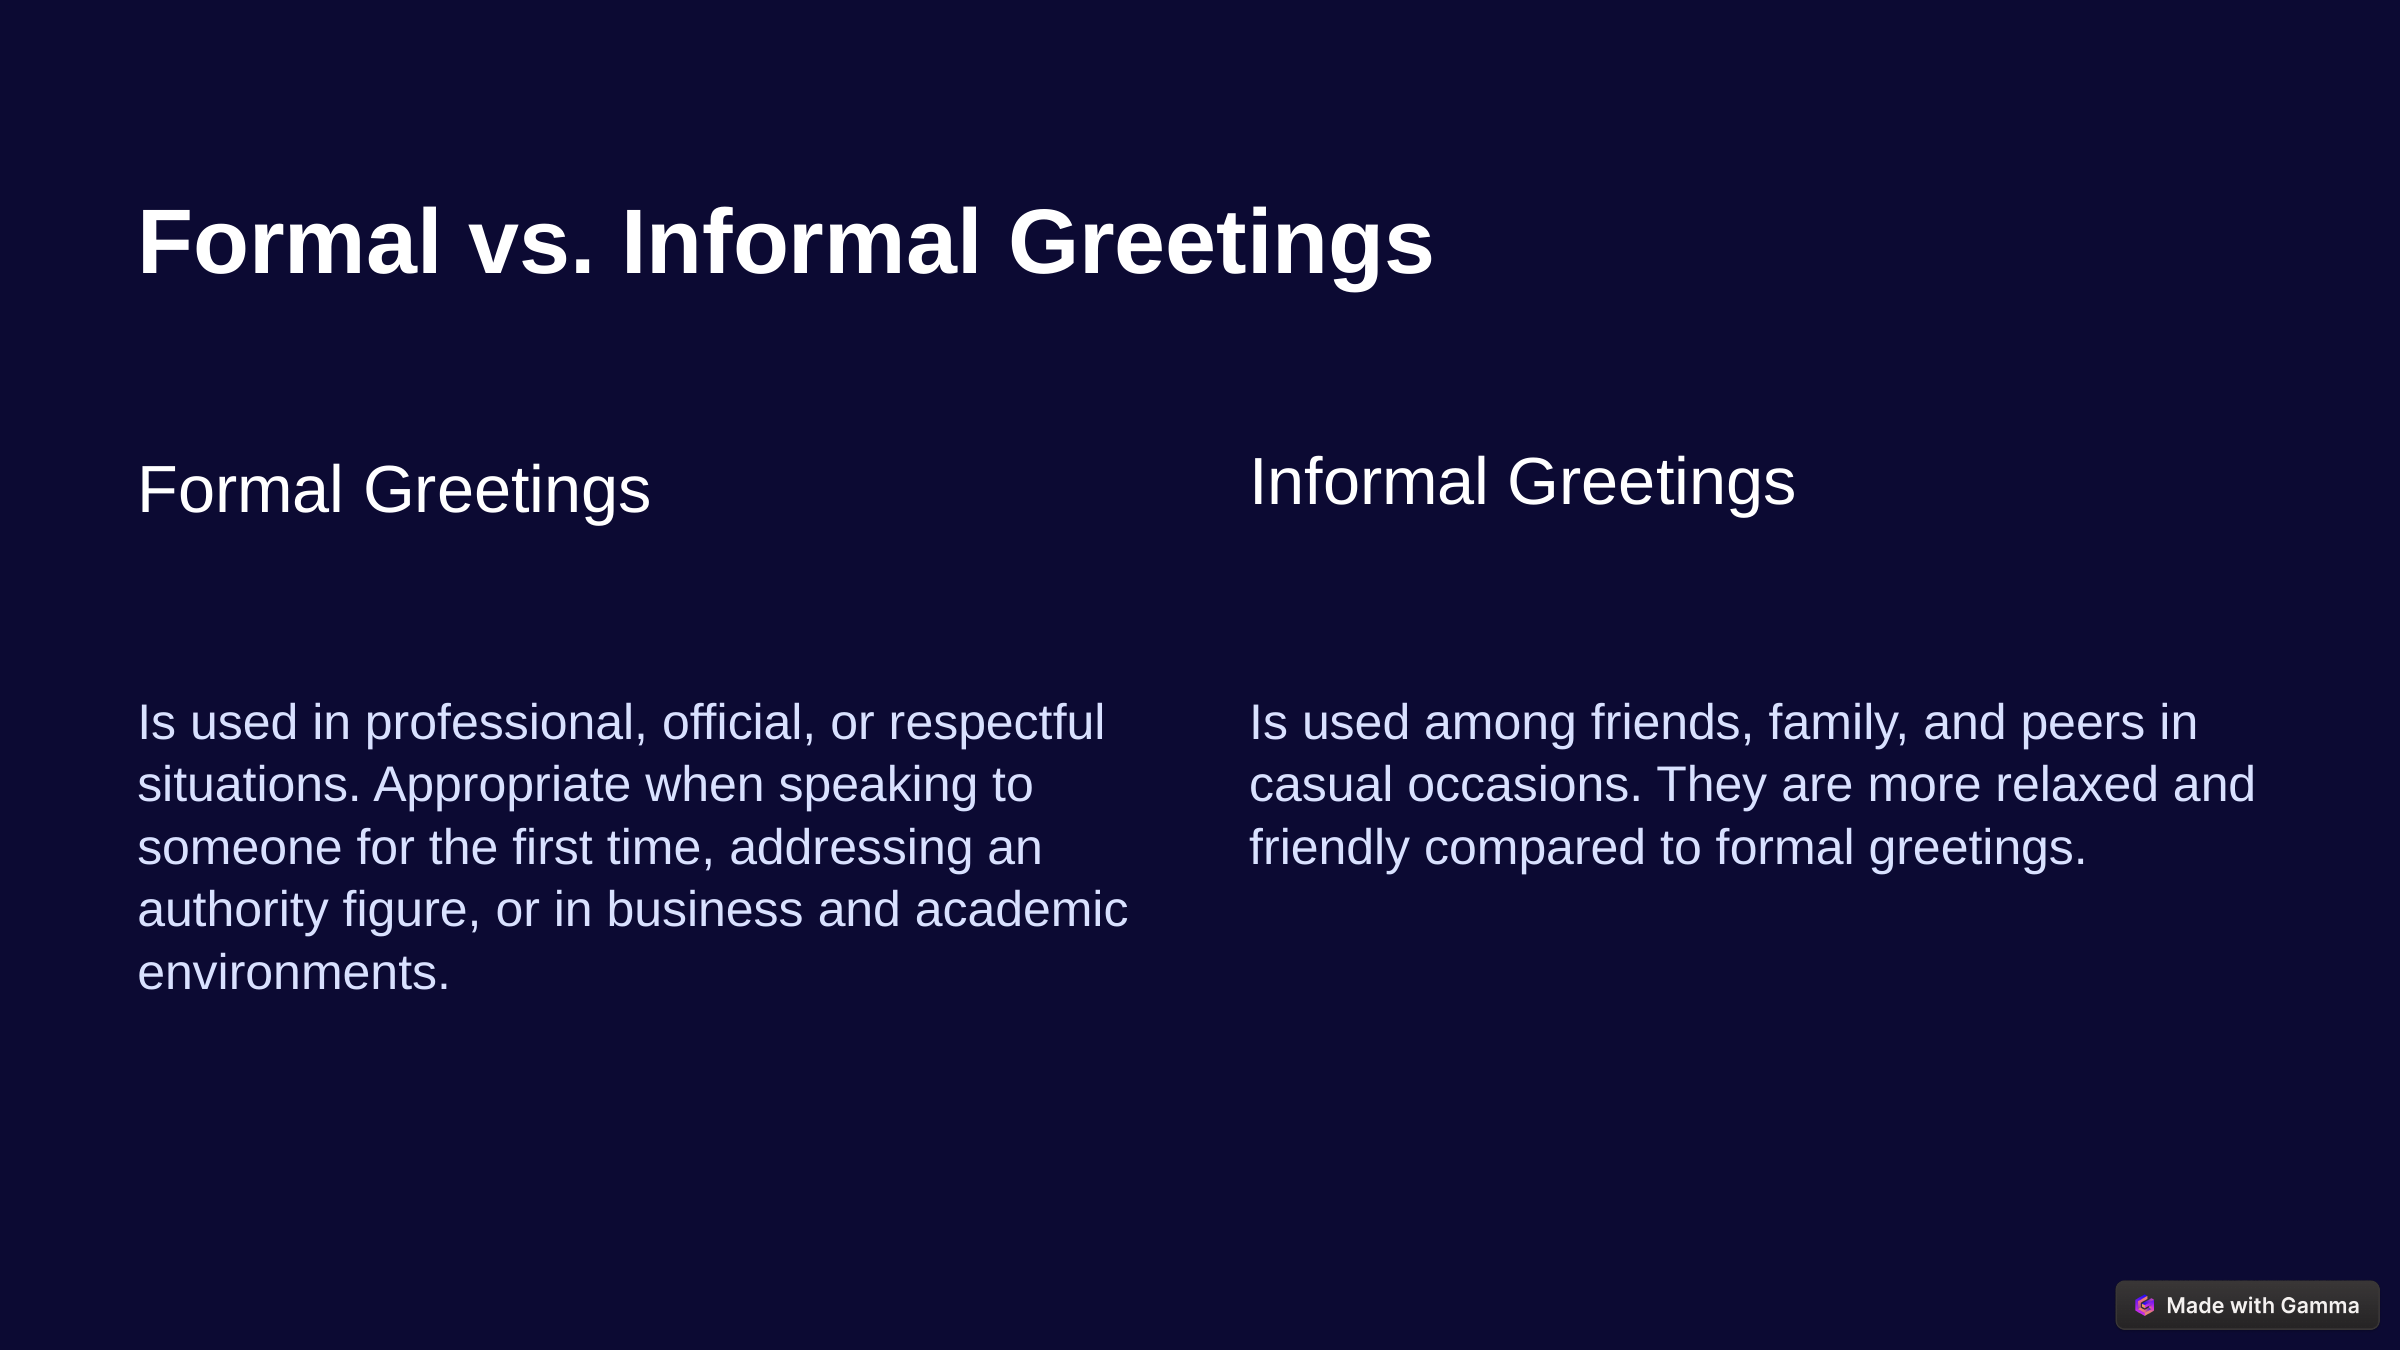

Formal vs. Informal Greetings
Informal Greetings
Formal Greetings
Is used in professional, official, or respectful situations. Appropriate when speaking to someone for the first time, addressing an authority figure, or in business and academic environments.
Is used among friends, family, and peers in casual occasions. They are more relaxed and friendly compared to formal greetings.